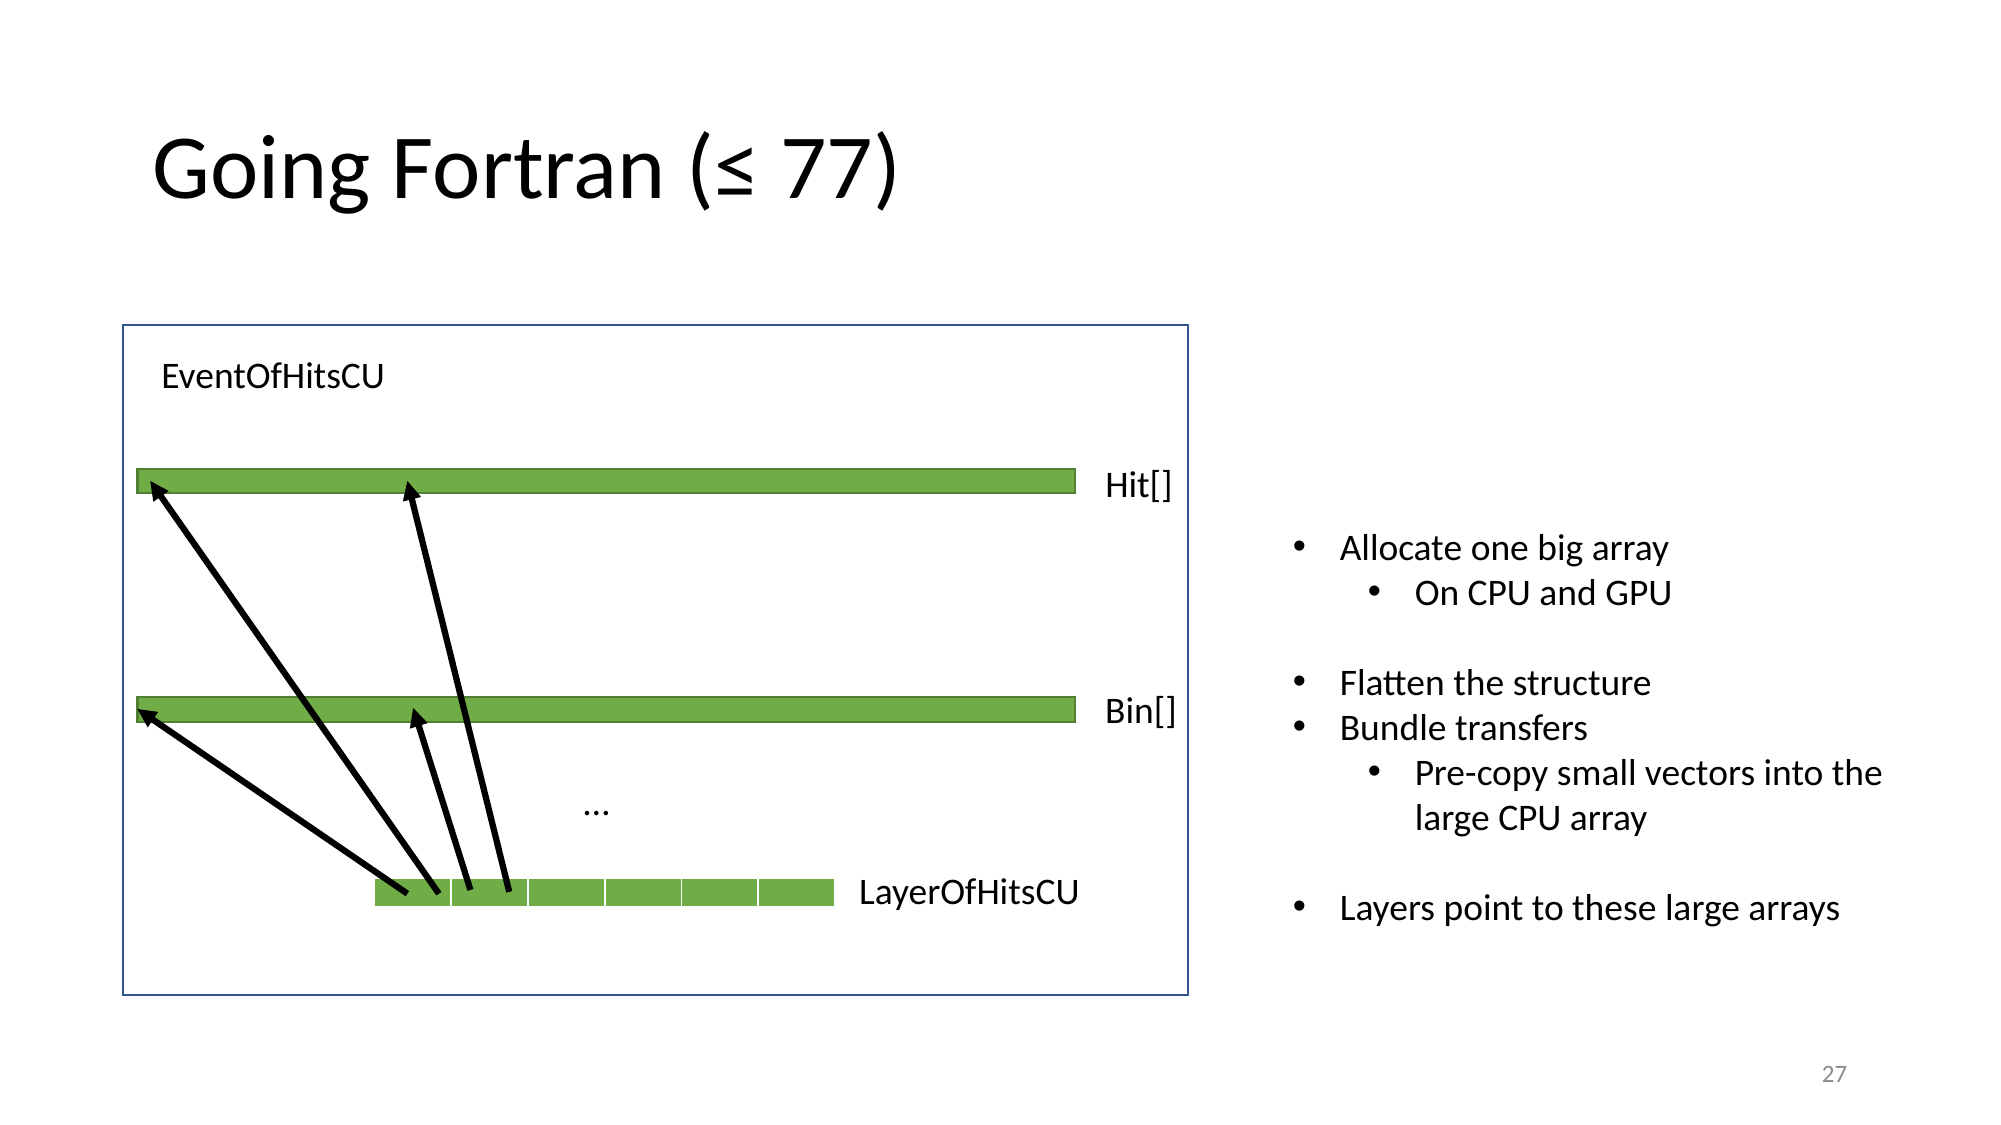

# Going Fortran (≤ 77)

EventOfHitsCU
Hit[]

Allocate one big array
On CPU and GPU

Flatten the structure
Bundle transfers
Pre-copy small vectors into the large CPU array

Layers point to these large arrays
Bin[]

…
LayerOfHitsCU
|  |  |  |  |  |  |
| --- | --- | --- | --- | --- | --- |
27